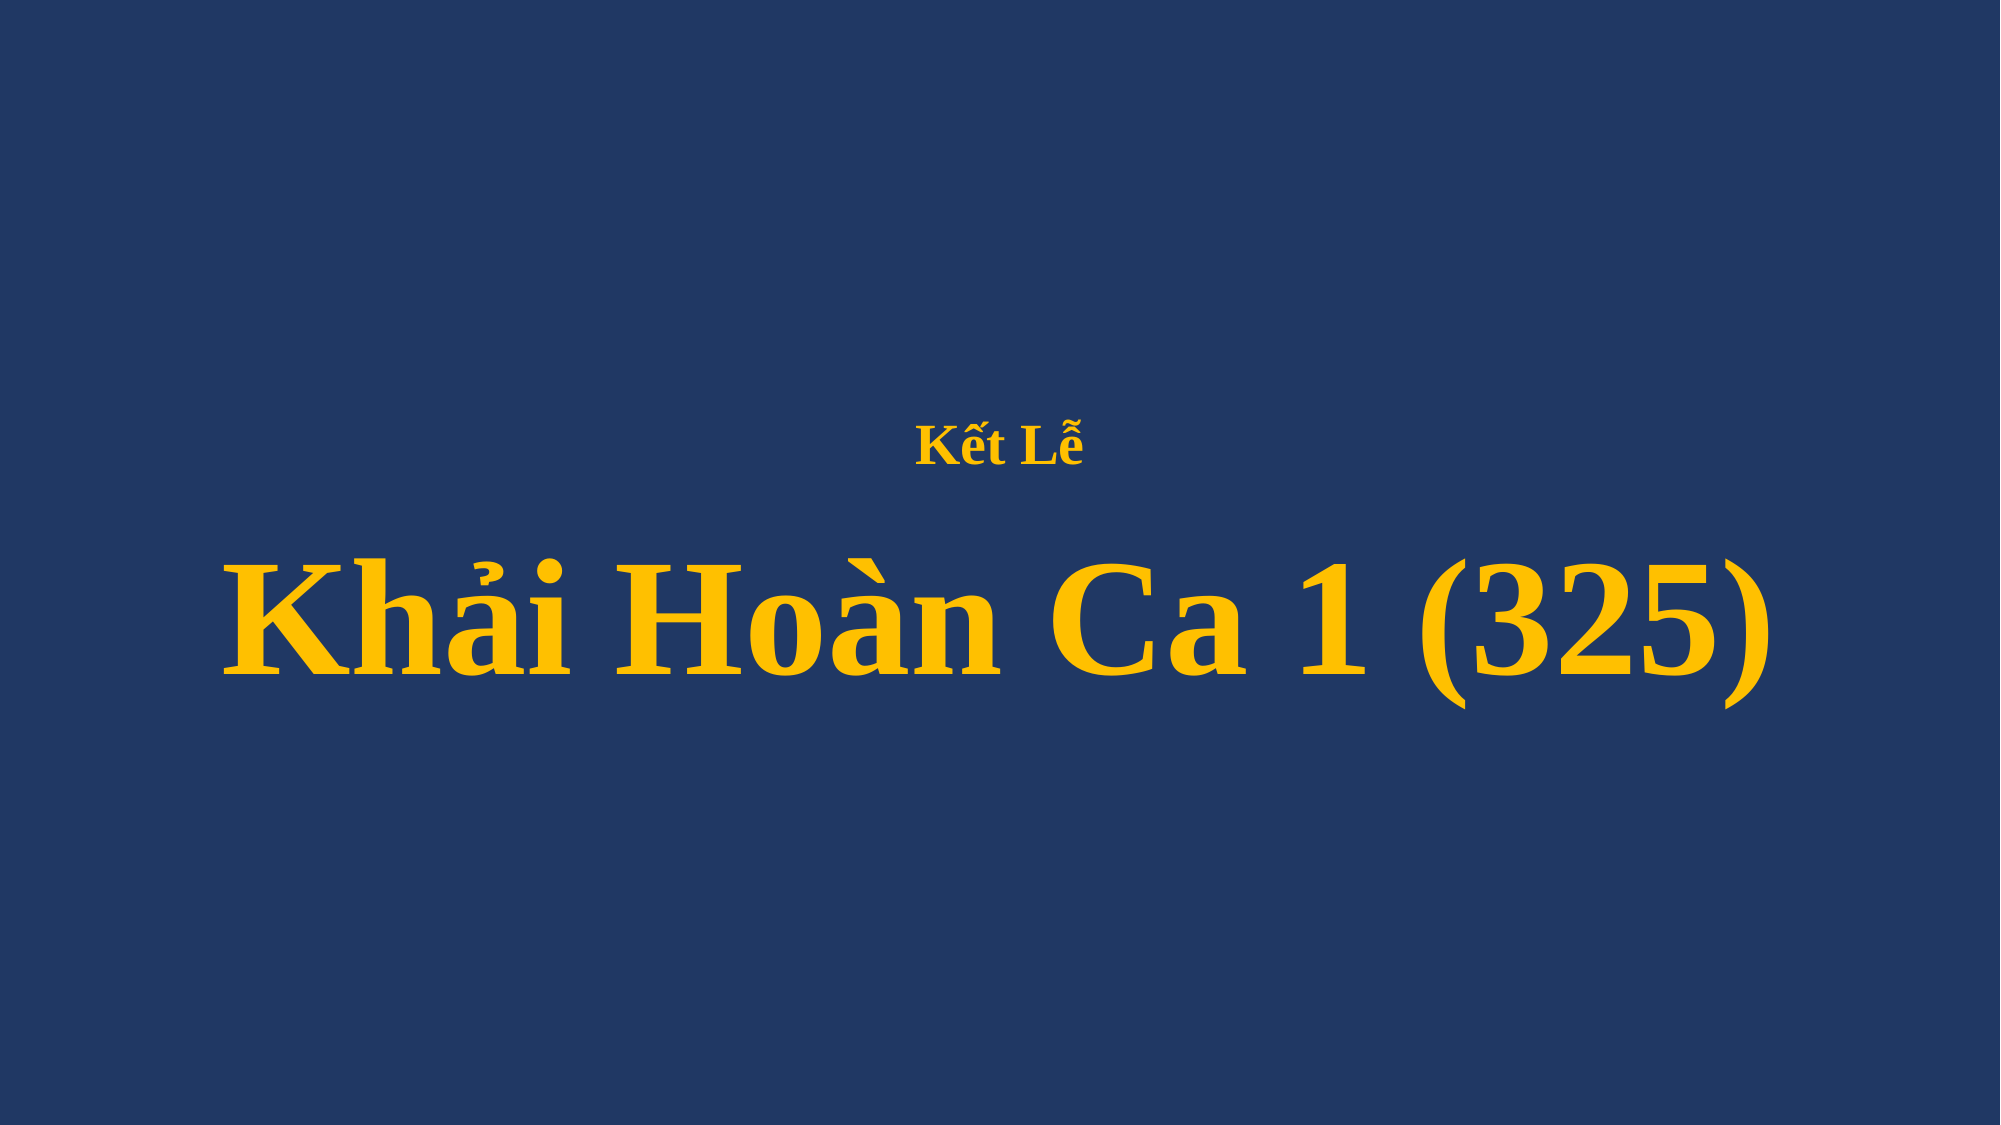

# Kết Lễ Khải Hoàn Ca 1 (325)